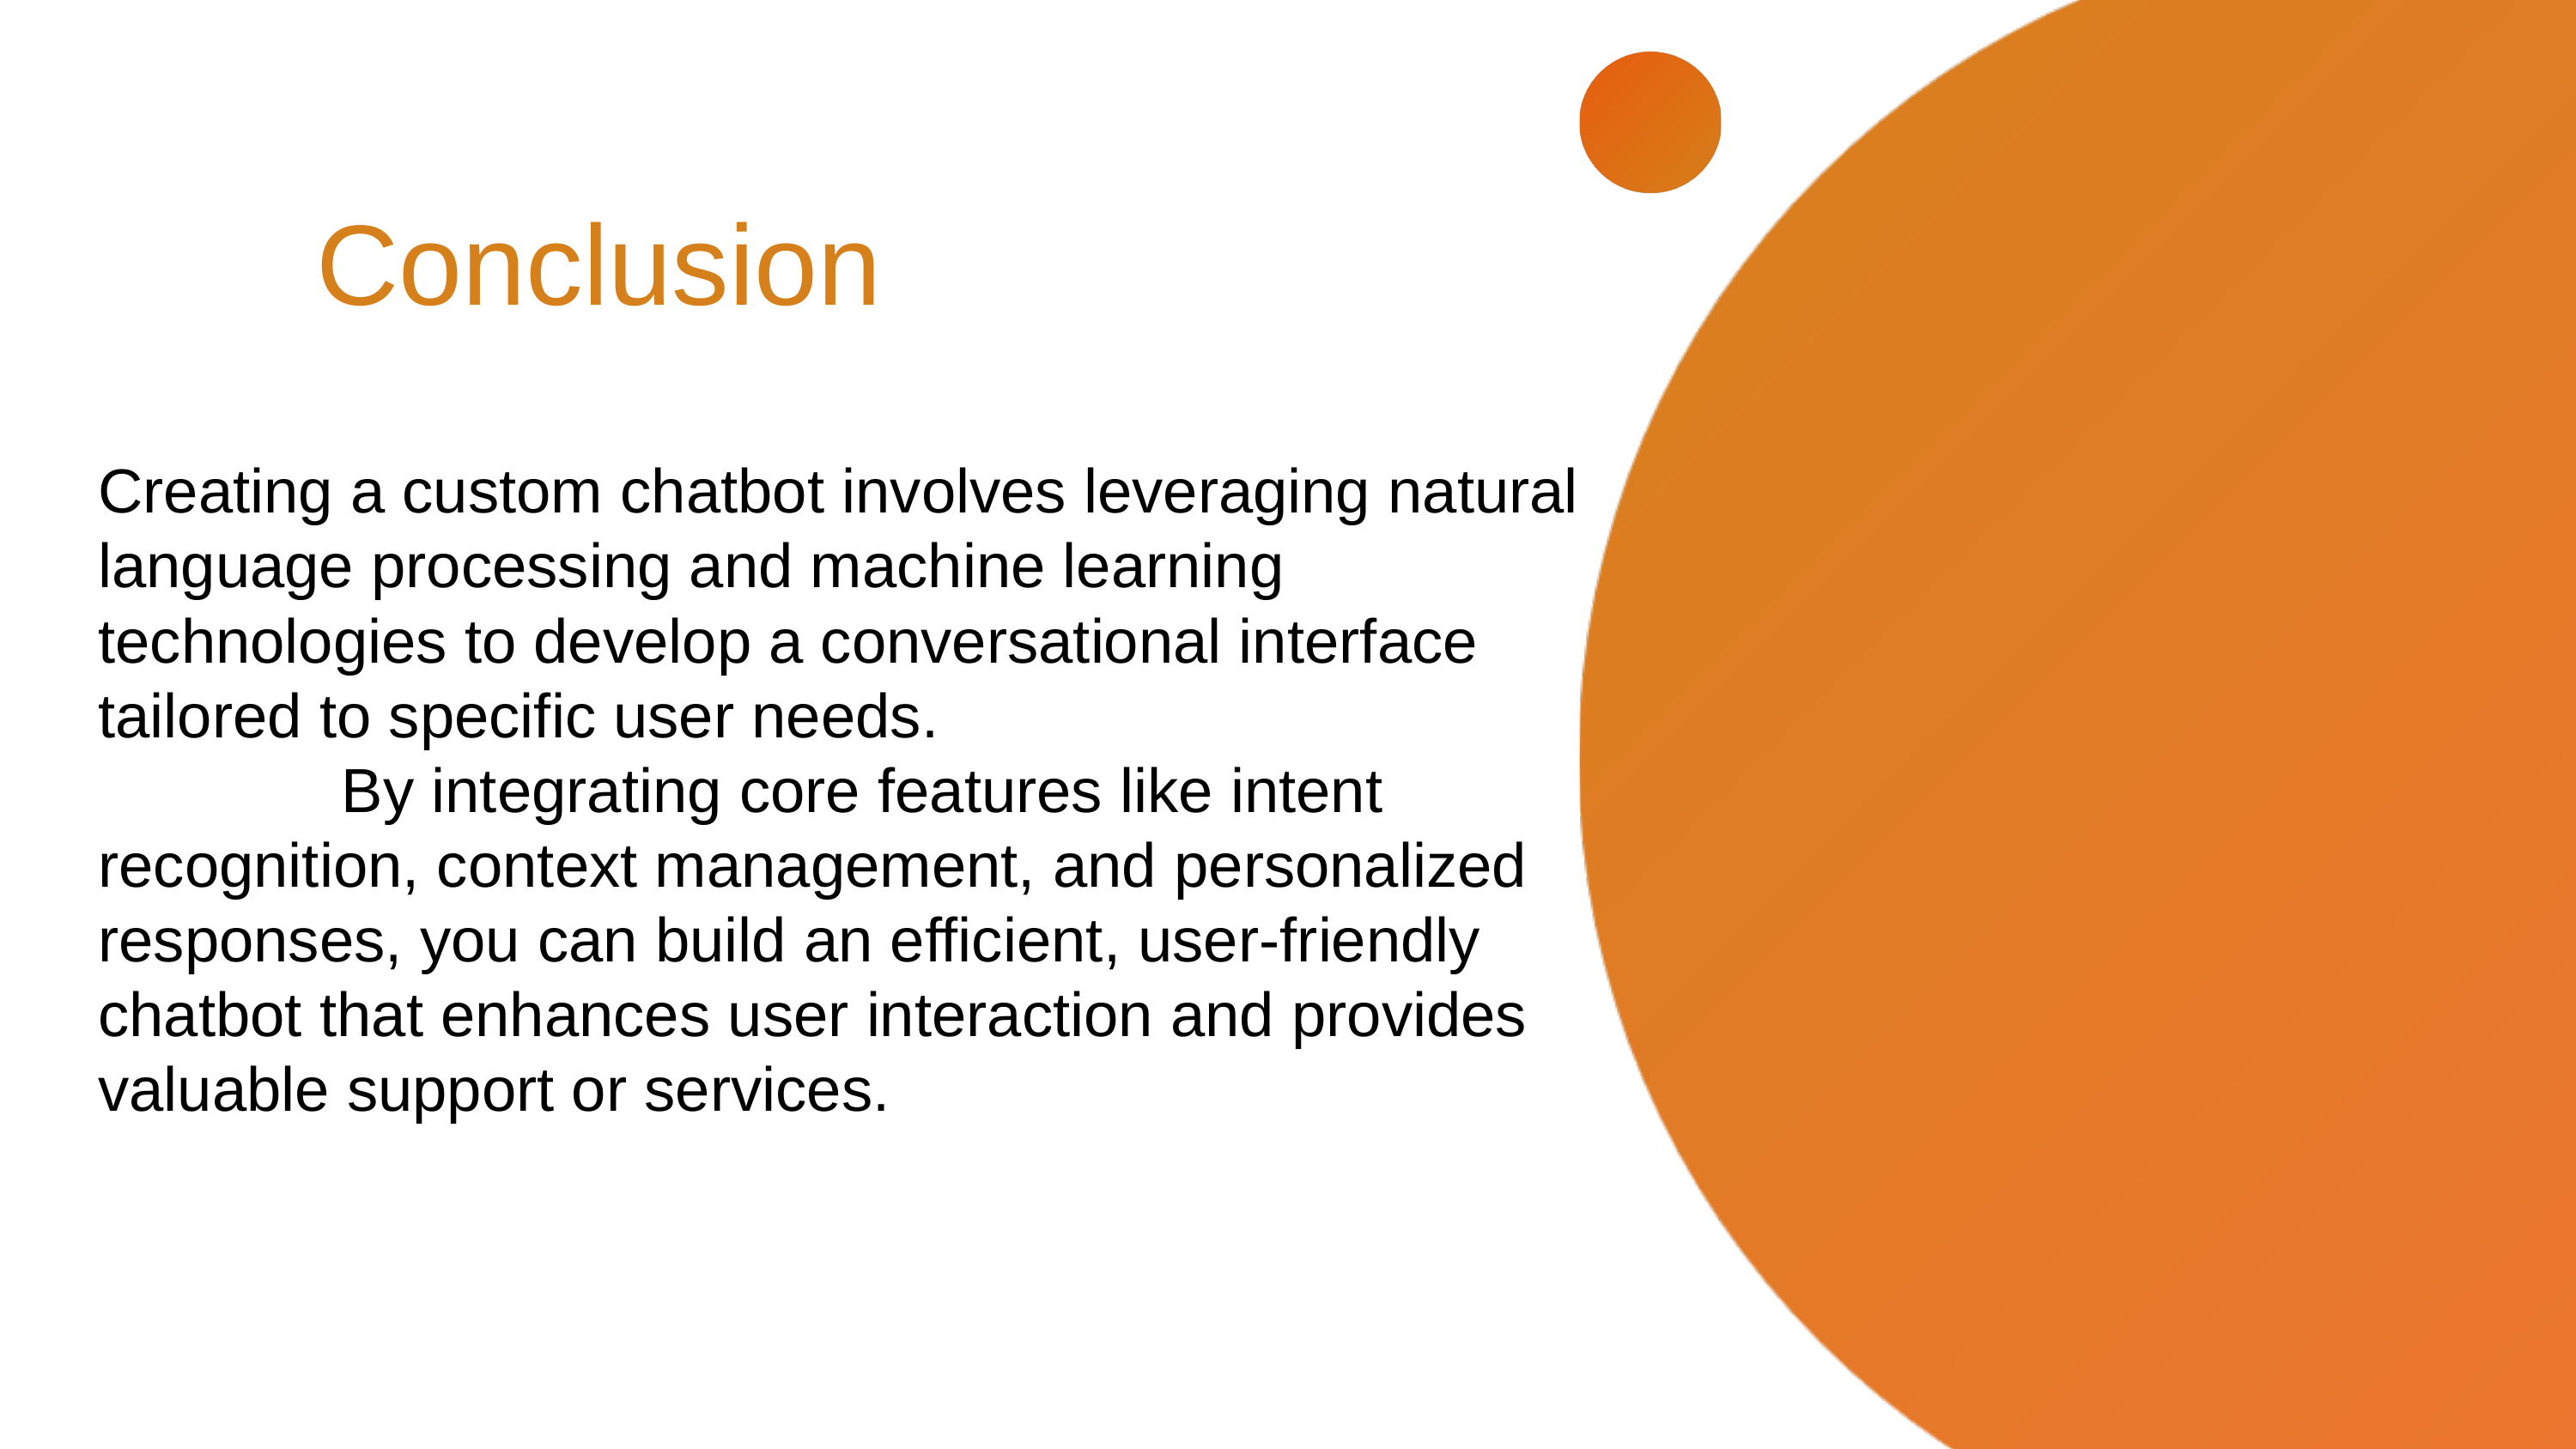

Conclusion
Creating a custom chatbot involves leveraging natural language processing and machine learning technologies to develop a conversational interface tailored to specific user needs.
              By integrating core features like intent recognition, context management, and personalized responses, you can build an efficient, user-friendly chatbot that enhances user interaction and provides valuable support or services.